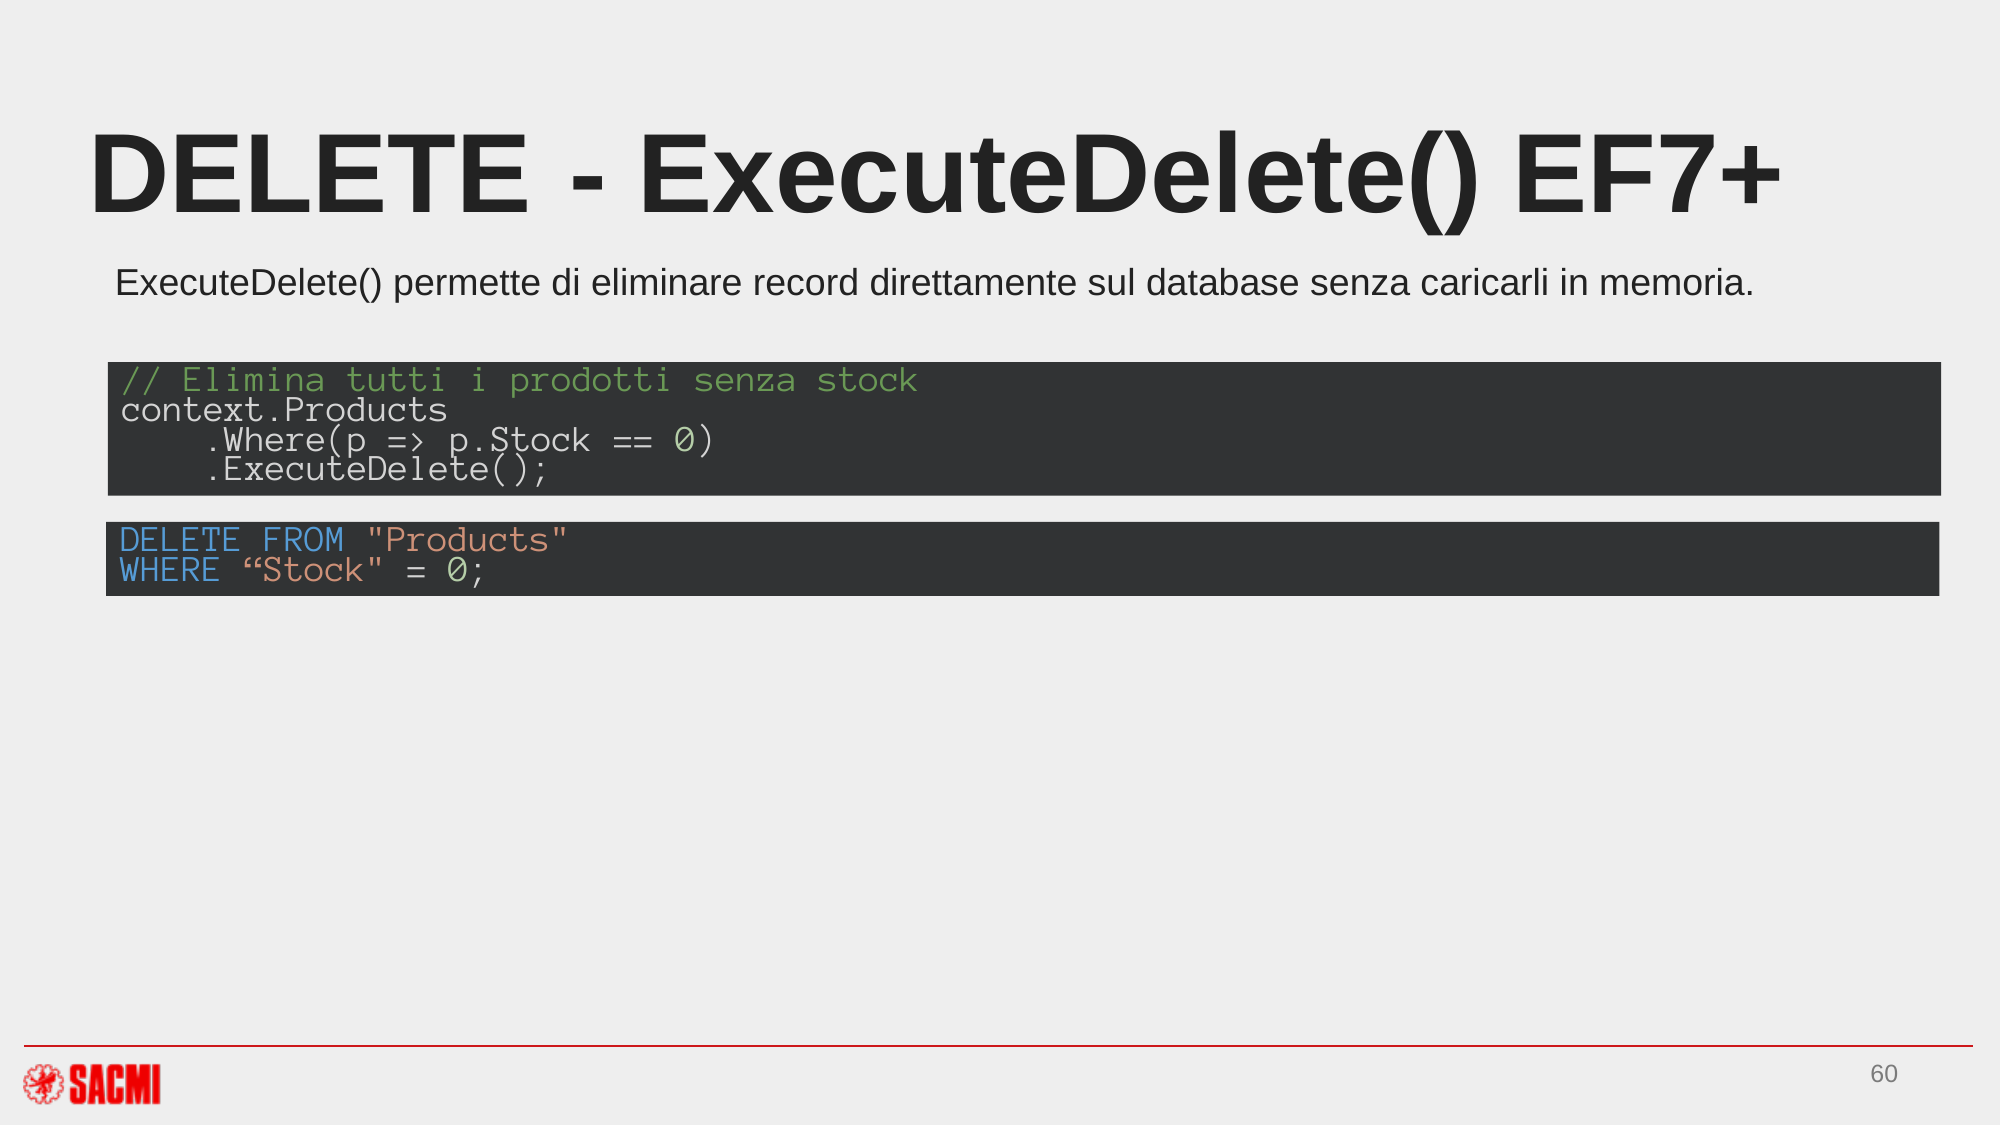

# DELETE	 - ExecuteDelete() EF7+

ExecuteDelete() permette di eliminare record direttamente sul database senza caricarli in memoria.

// Elimina tutti i prodotti senza stock
context.Products
    .Where(p => p.Stock == 0)
    .ExecuteDelete();

DELETE FROM "Products"
WHERE “Stock" = 0;

60